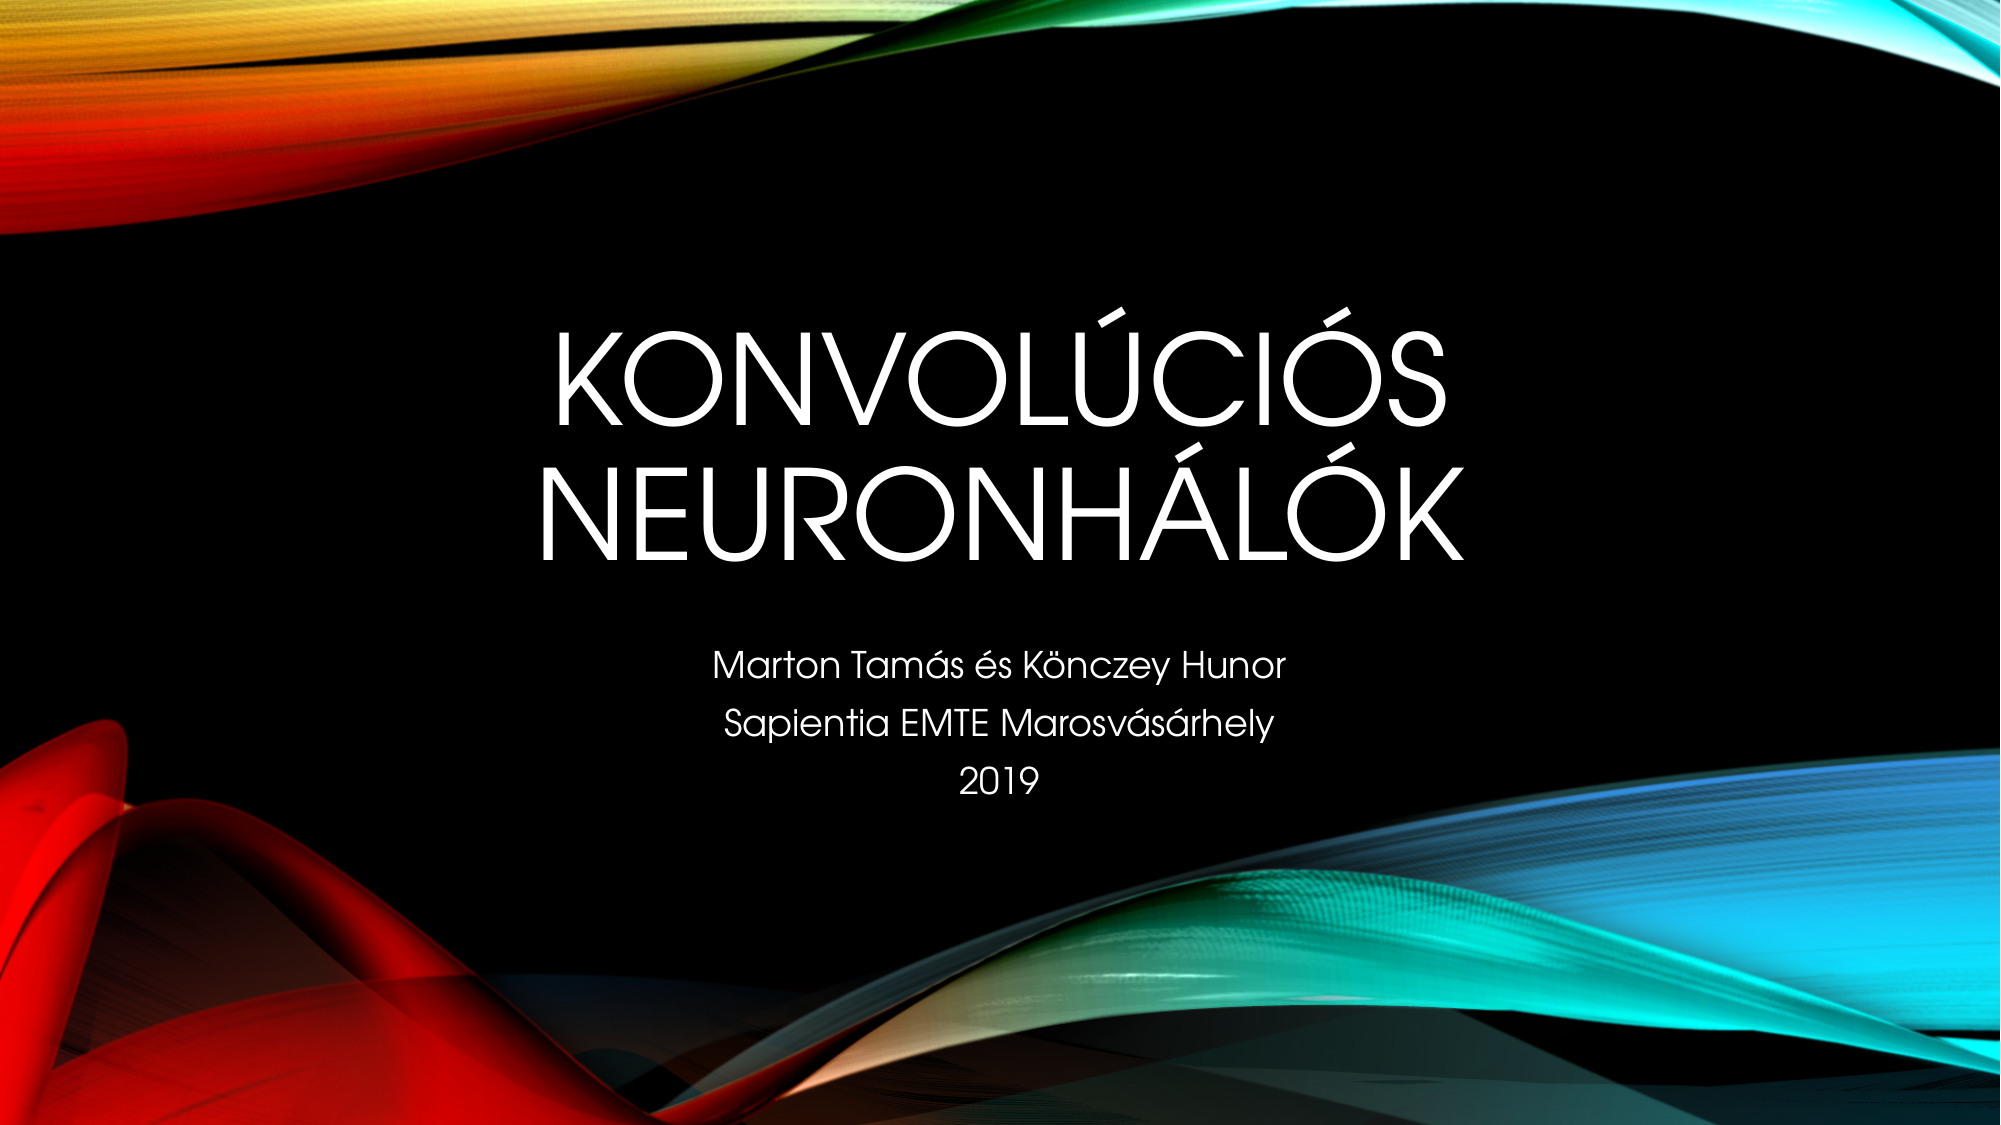

# Konvolúciós neuronhálók
Marton Tamás és Könczey Hunor
Sapientia EMTE Marosvásárhely
2019